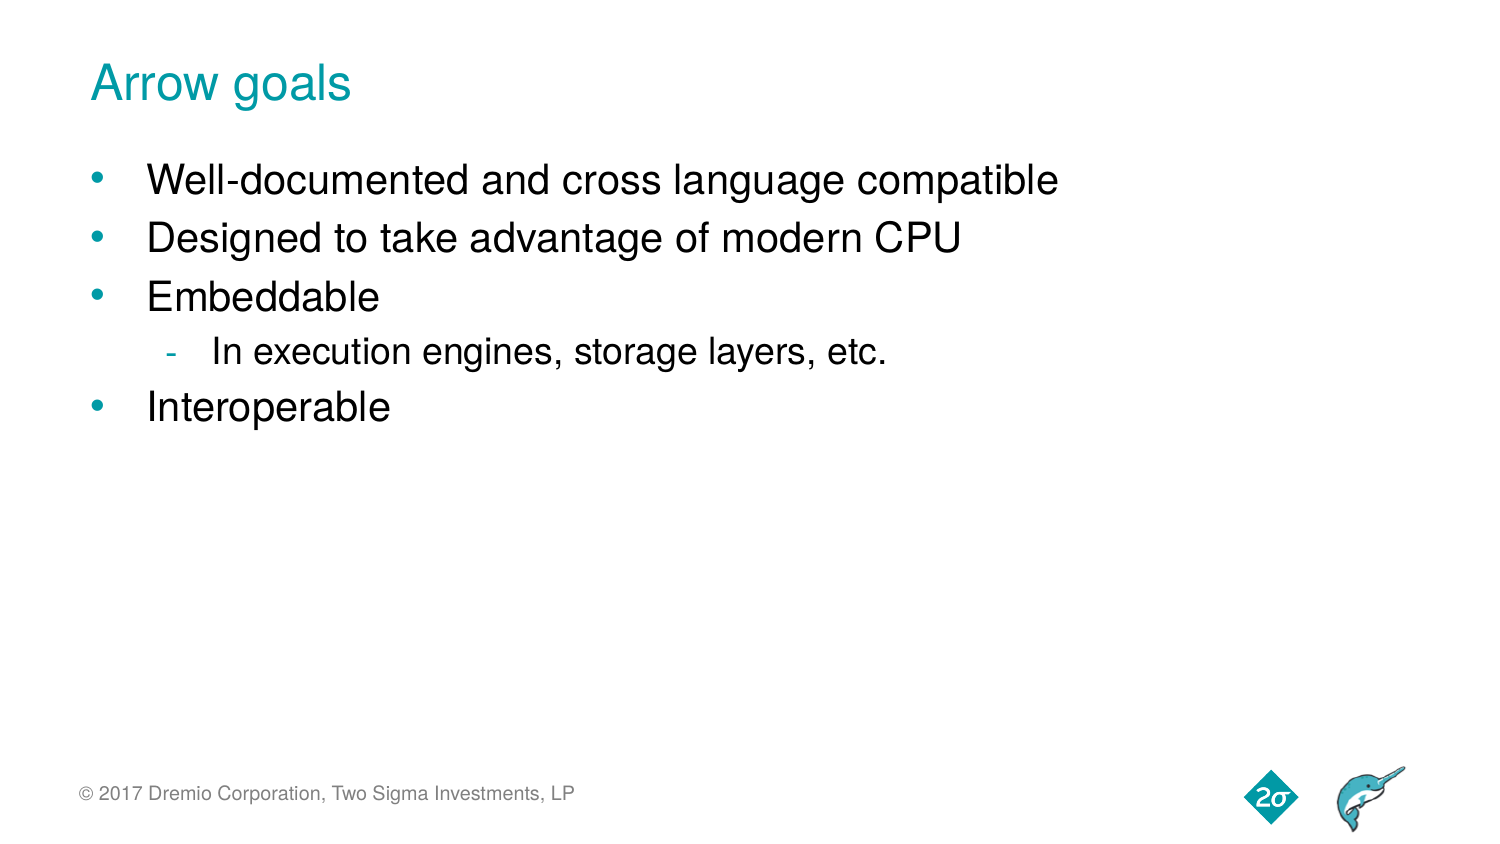

# Arrow goals
Well-documented and cross language compatible
Designed to take advantage of modern CPU
Embeddable
In execution engines, storage layers, etc.
Interoperable